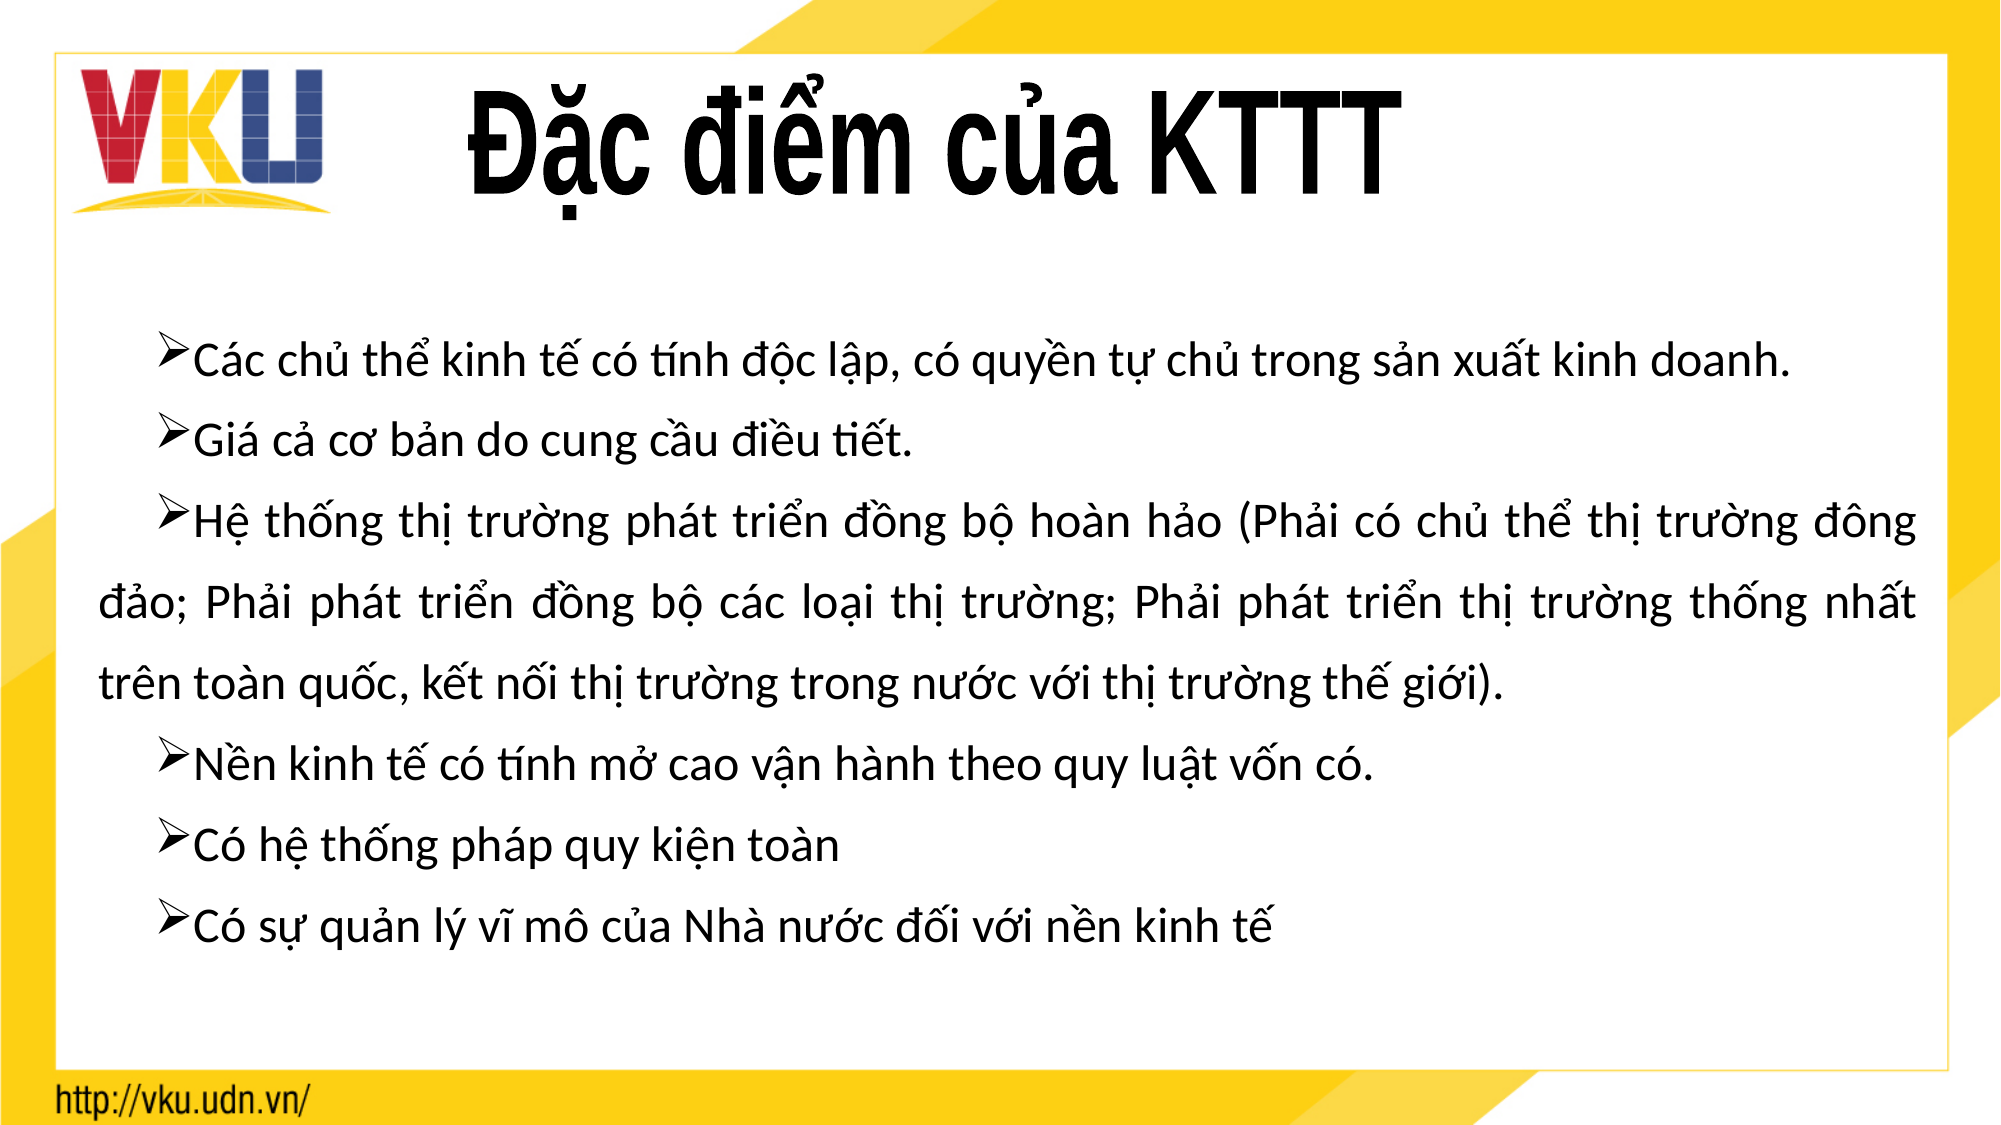

Đặc điểm của KTTT
Các chủ thể kinh tế có tính độc lập, có quyền tự chủ trong sản xuất kinh doanh.
Giá cả cơ bản do cung cầu điều tiết.
Hệ thống thị trường phát triển đồng bộ hoàn hảo (Phải có chủ thể thị trường đông đảo; Phải phát triển đồng bộ các loại thị trường; Phải phát triển thị trường thống nhất trên toàn quốc, kết nối thị trường trong nước với thị trường thế giới).
Nền kinh tế có tính mở cao vận hành theo quy luật vốn có.
Có hệ thống pháp quy kiện toàn
Có sự quản lý vĩ mô của Nhà nước đối với nền kinh tế